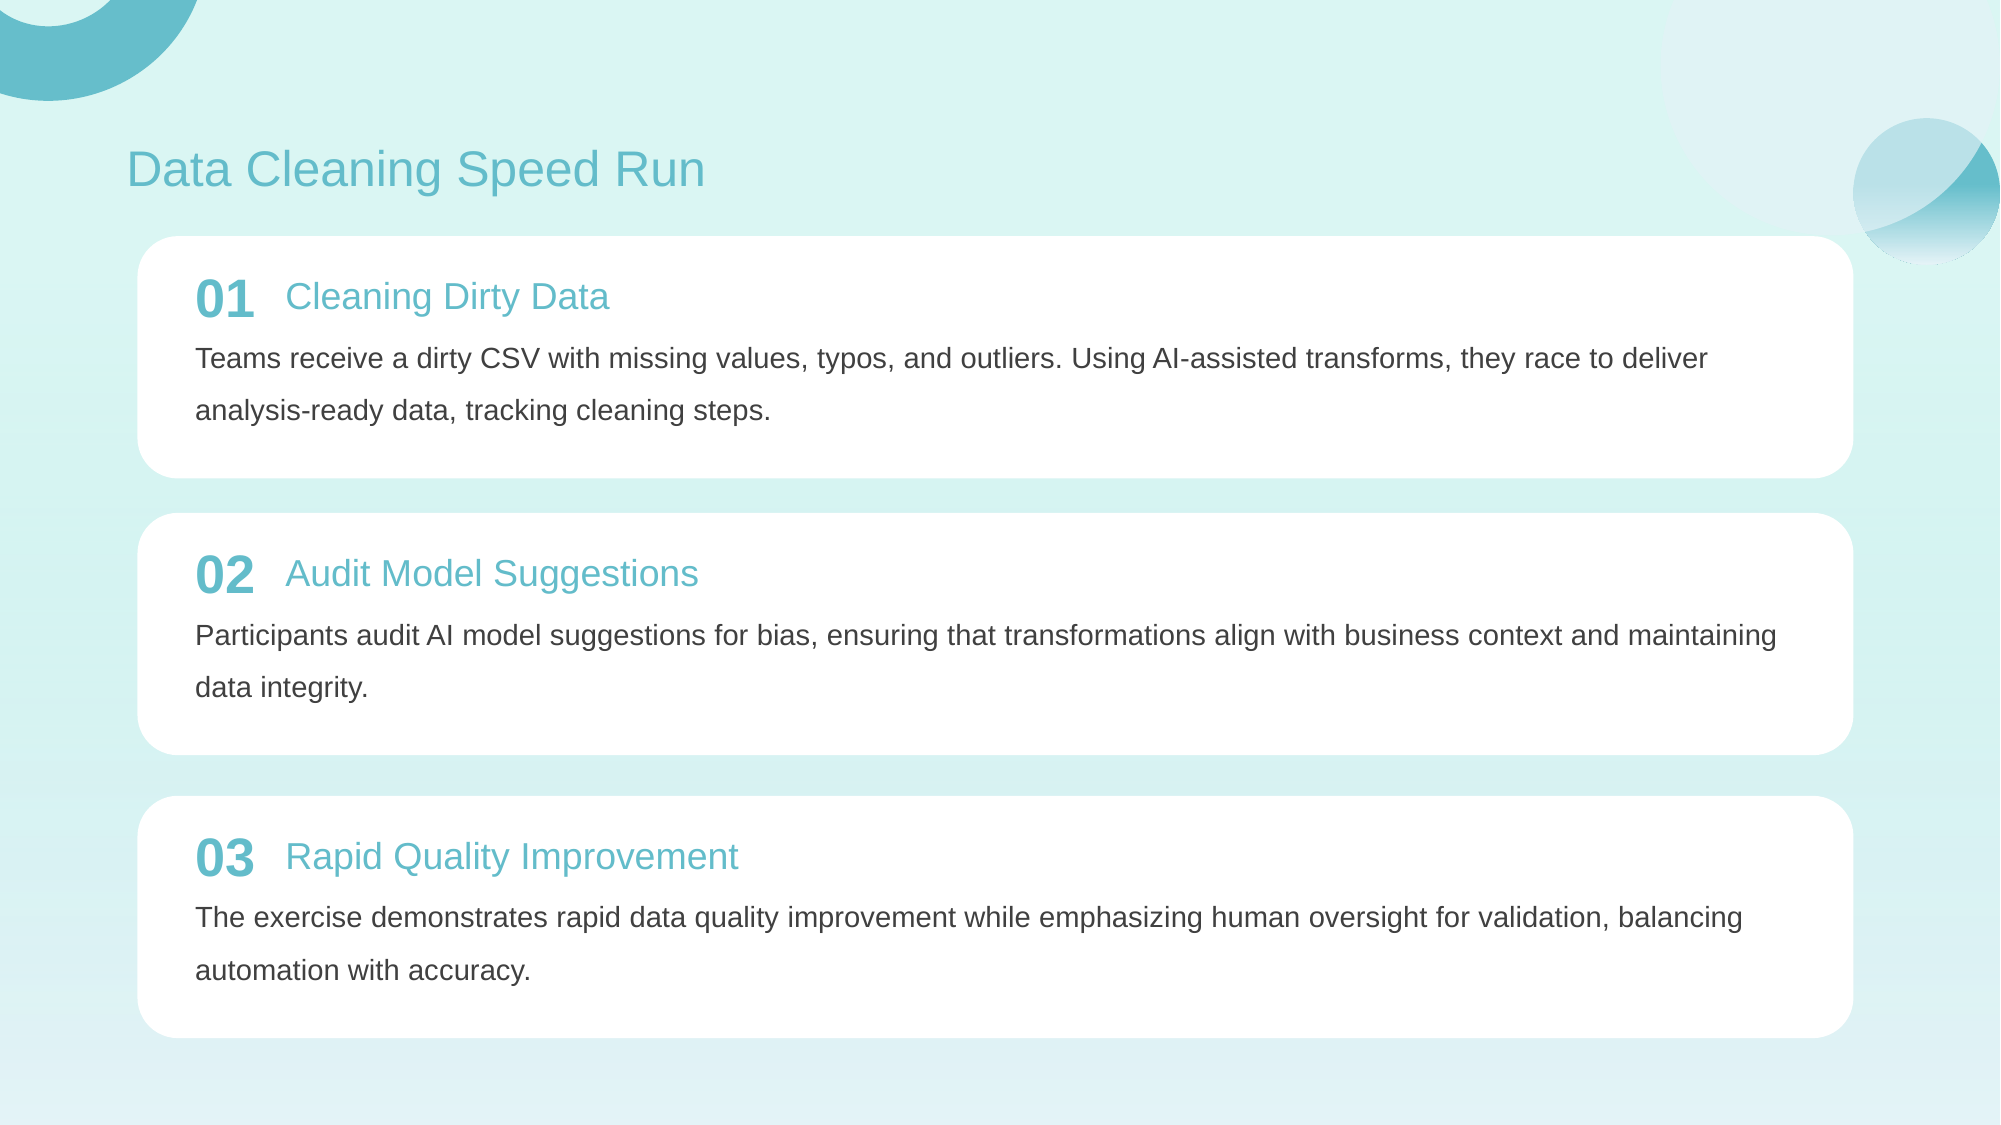

Data Cleaning Speed Run

01
Cleaning Dirty Data
Teams receive a dirty CSV with missing values, typos, and outliers. Using AI-assisted transforms, they race to deliver analysis-ready data, tracking cleaning steps.

02
Audit Model Suggestions
Participants audit AI model suggestions for bias, ensuring that transformations align with business context and maintaining data integrity.

03
Rapid Quality Improvement
The exercise demonstrates rapid data quality improvement while emphasizing human oversight for validation, balancing automation with accuracy.